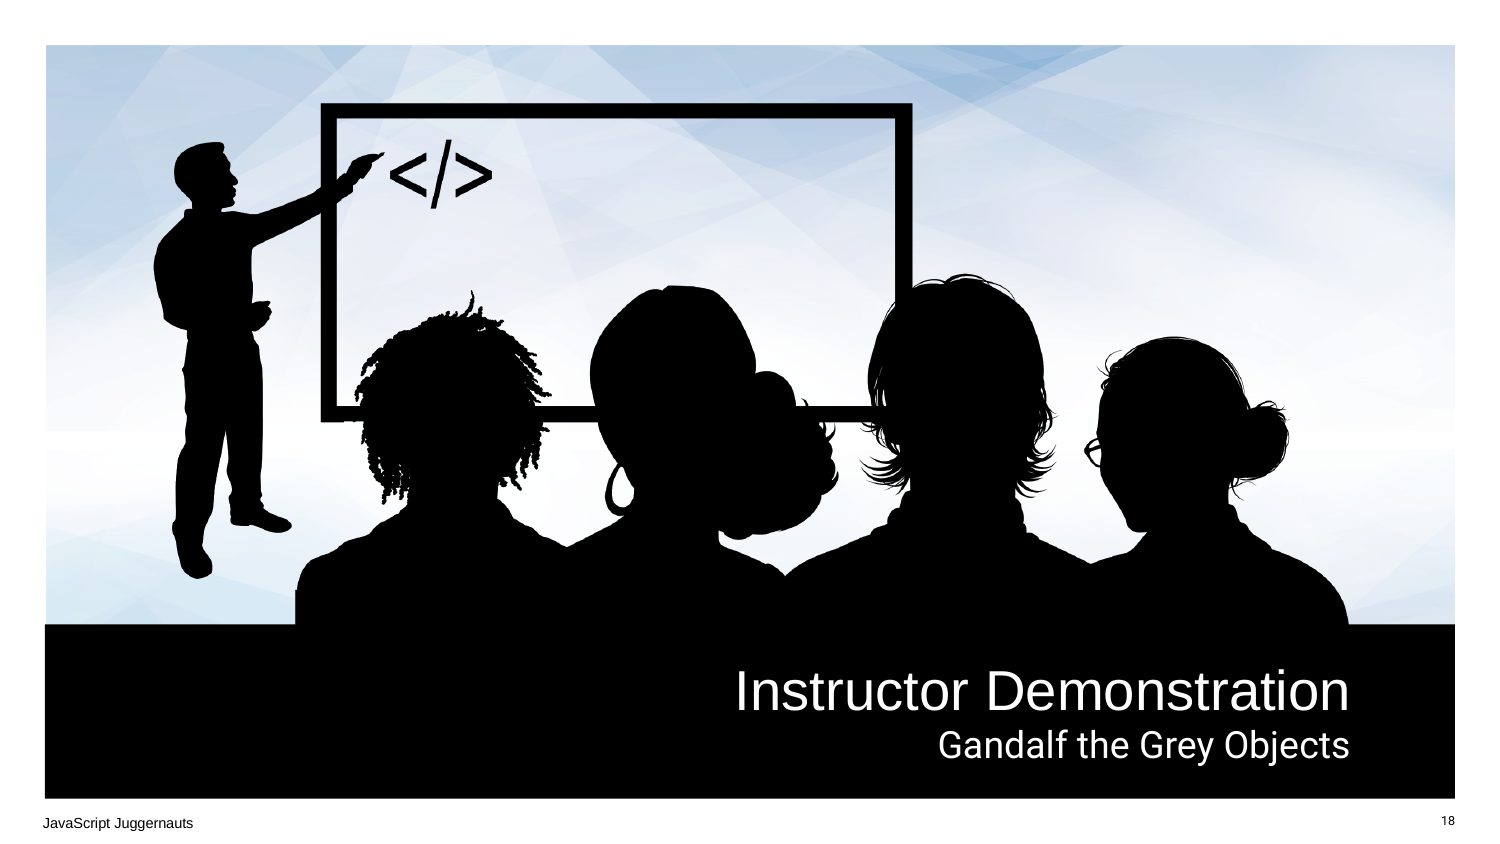

# Gandalf the Grey Objects
JavaScript Juggernauts